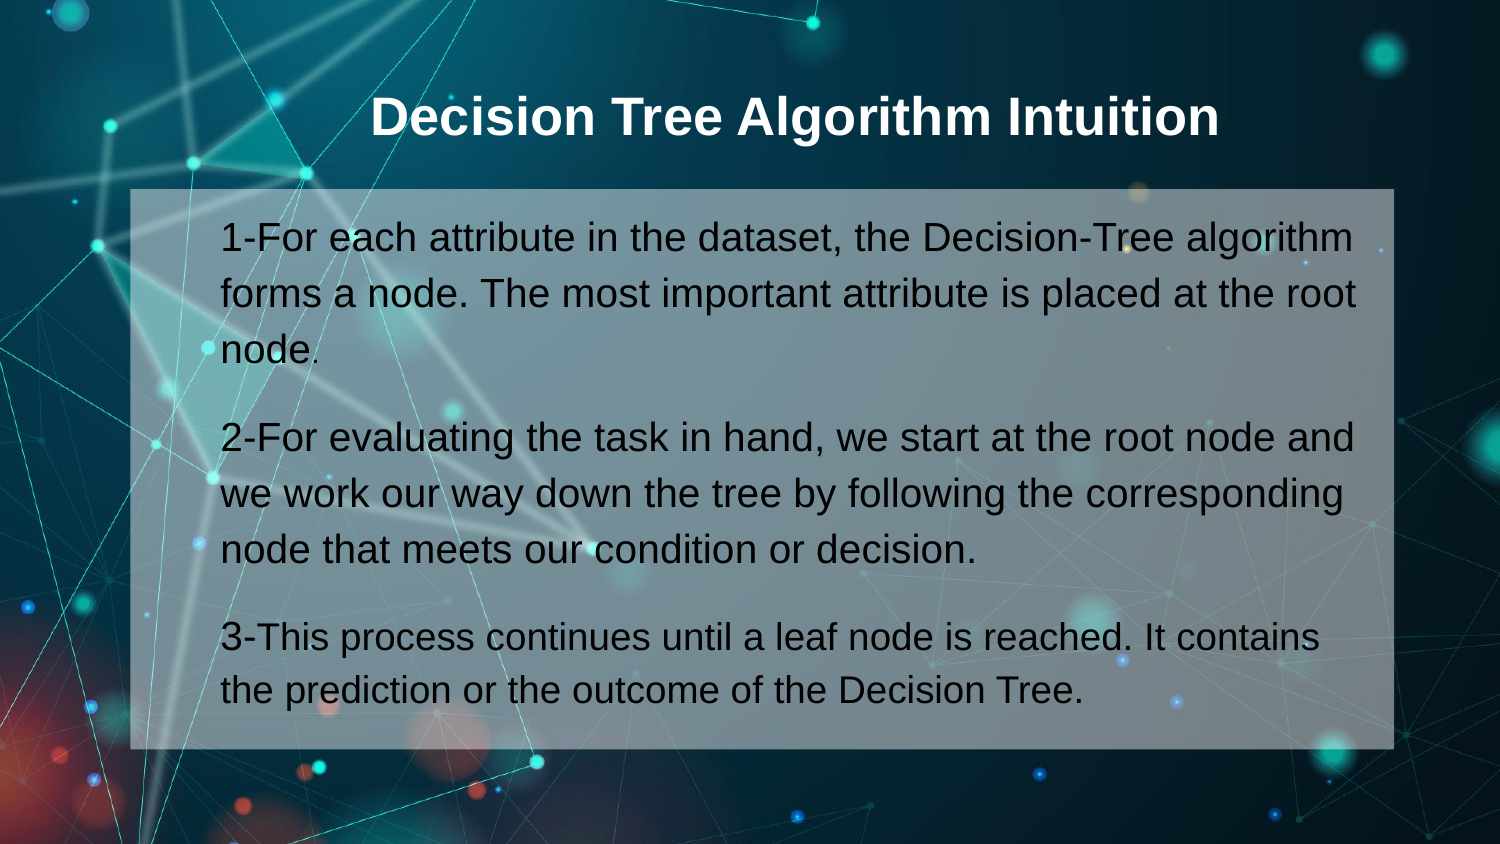

# Decision Tree Algorithm Intuition

1-For each attribute in the dataset, the Decision-Tree algorithm forms a node. The most important attribute is placed at the root node.
2-For evaluating the task in hand, we start at the root node and we work our way down the tree by following the corresponding node that meets our condition or decision.
3-This process continues until a leaf node is reached. It contains the prediction or the outcome of the Decision Tree.